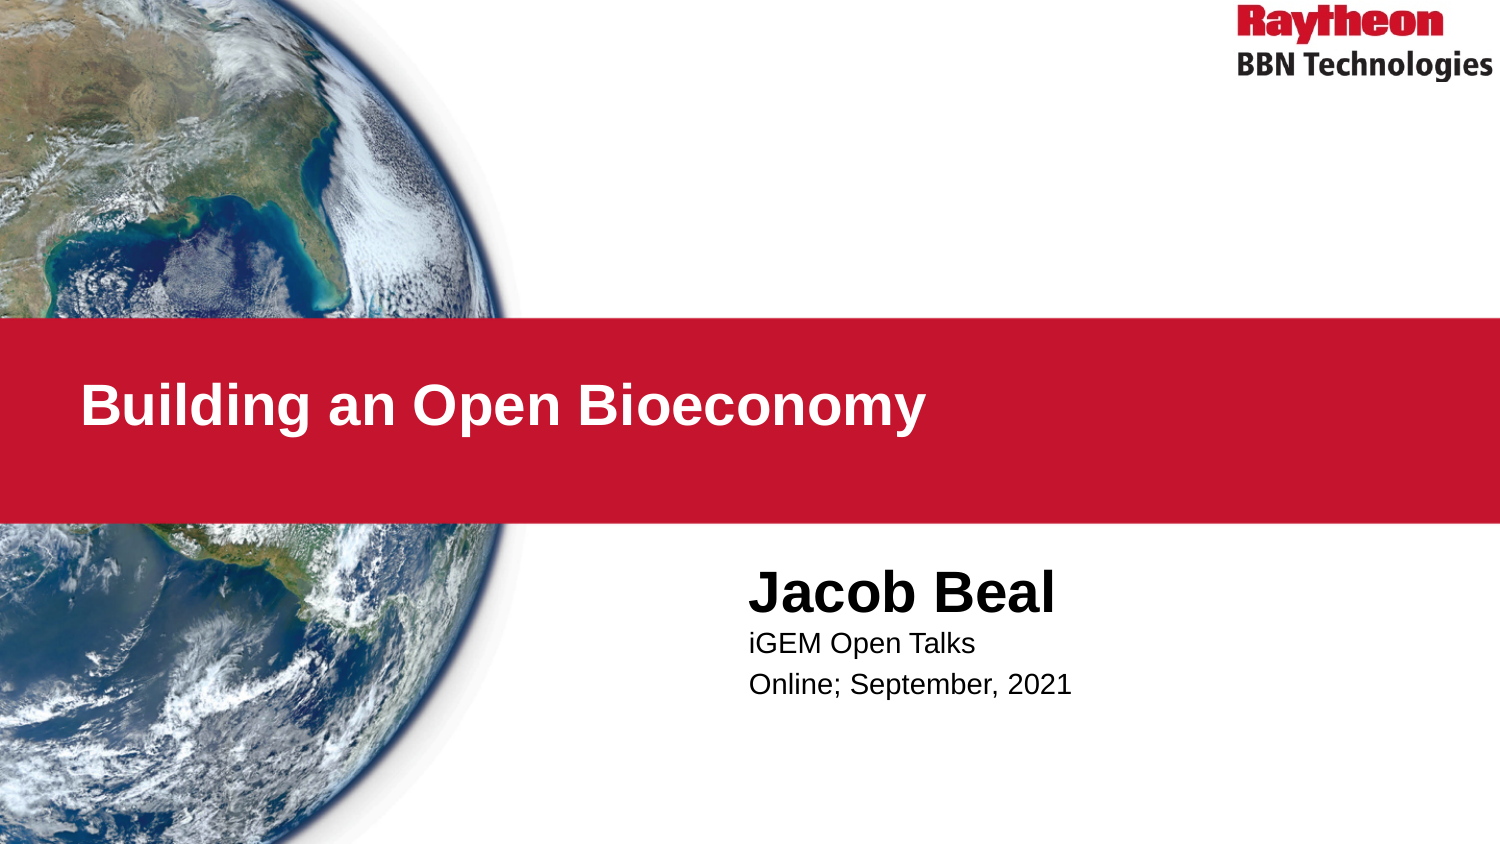

# Building an Open Bioeconomy
Jacob Beal
iGEM Open Talks
Online; September, 2021